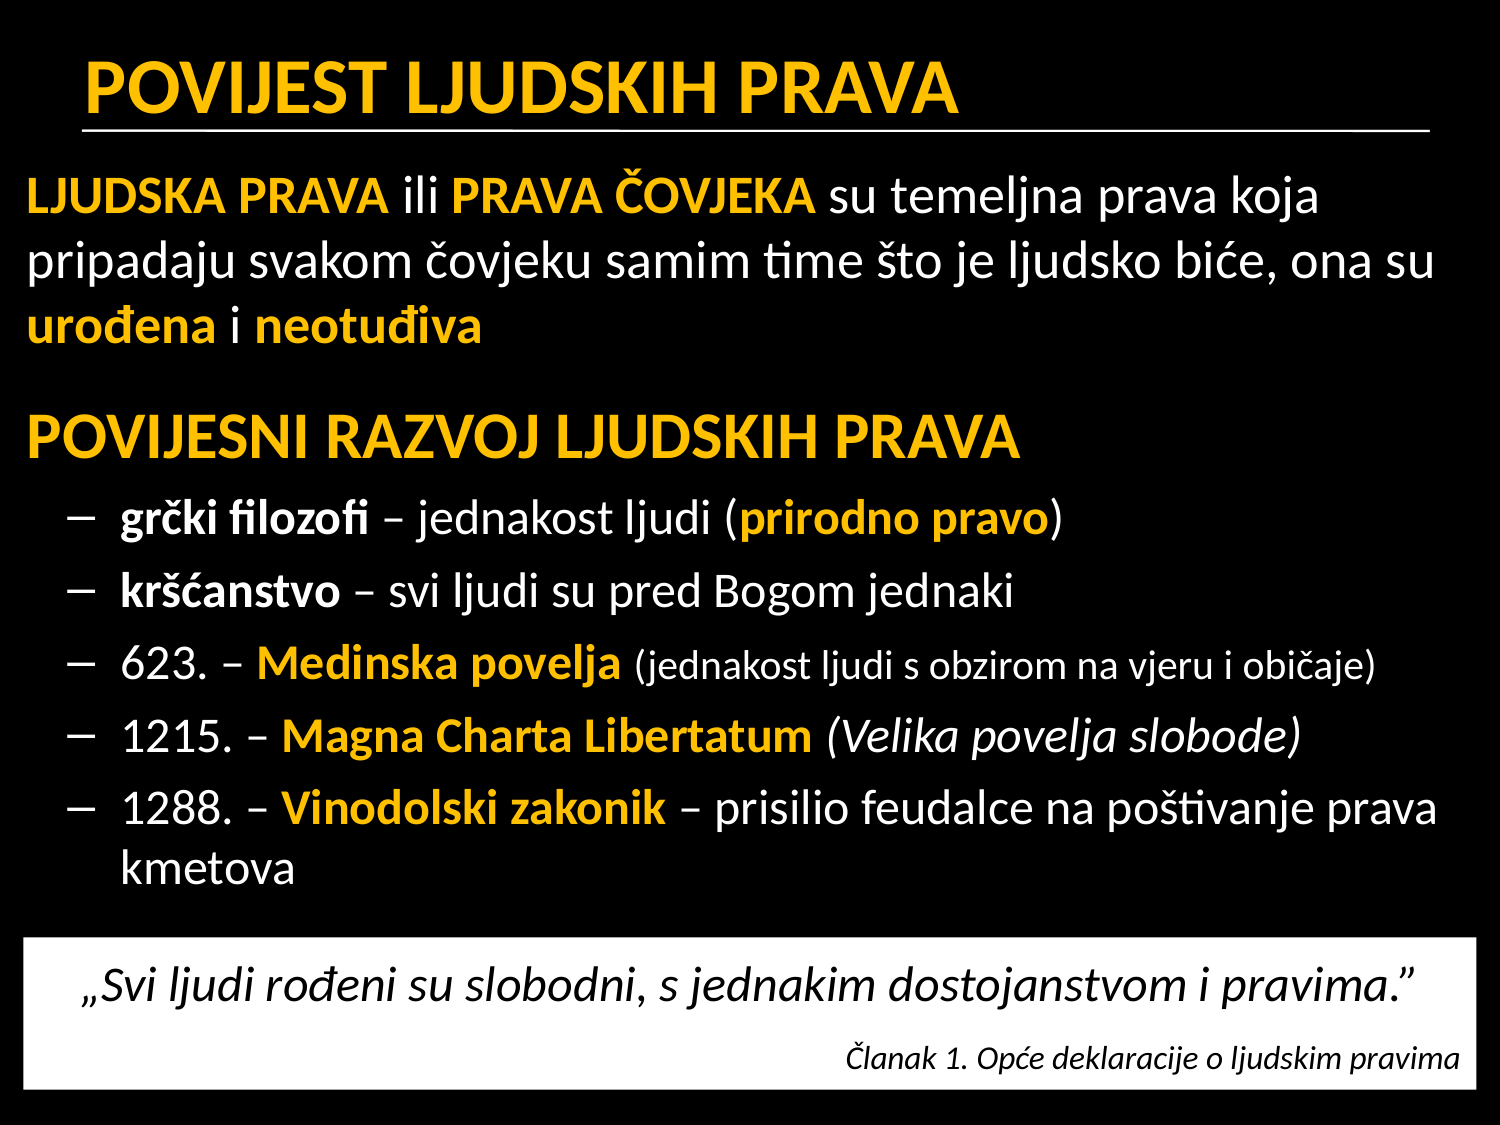

# POVIJEST LJUDSKIH PRAVA
LJUDSKA PRAVA ili PRAVA ČOVJEKA su temeljna prava koja pripadaju svakom čovjeku samim time što je ljudsko biće, ona su urođena i neotuđiva
POVIJESNI RAZVOJ LJUDSKIH PRAVA
grčki filozofi – jednakost ljudi (prirodno pravo)
kršćanstvo – svi ljudi su pred Bogom jednaki
623. – Medinska povelja (jednakost ljudi s obzirom na vjeru i običaje)
1215. – Magna Charta Libertatum (Velika povelja slobode)
1288. – Vinodolski zakonik – prisilio feudalce na poštivanje prava kmetova
„Svi ljudi rođeni su slobodni, s jednakim dostojanstvom i pravima.”
Članak 1. Opće deklaracije o ljudskim pravima